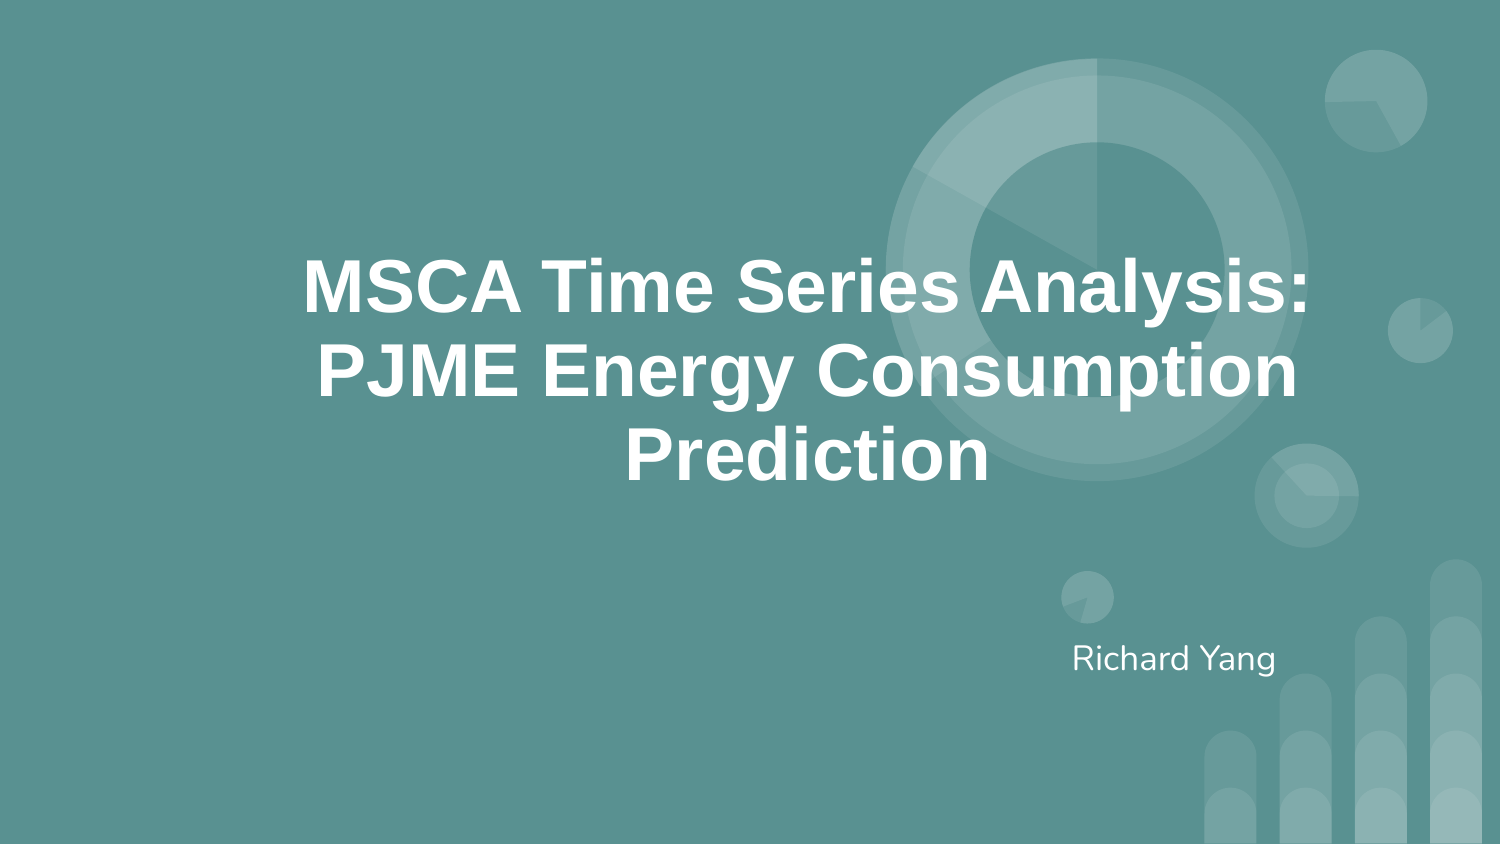

# MSCA Time Series Analysis:
PJME Energy Consumption Prediction

Richard Yang